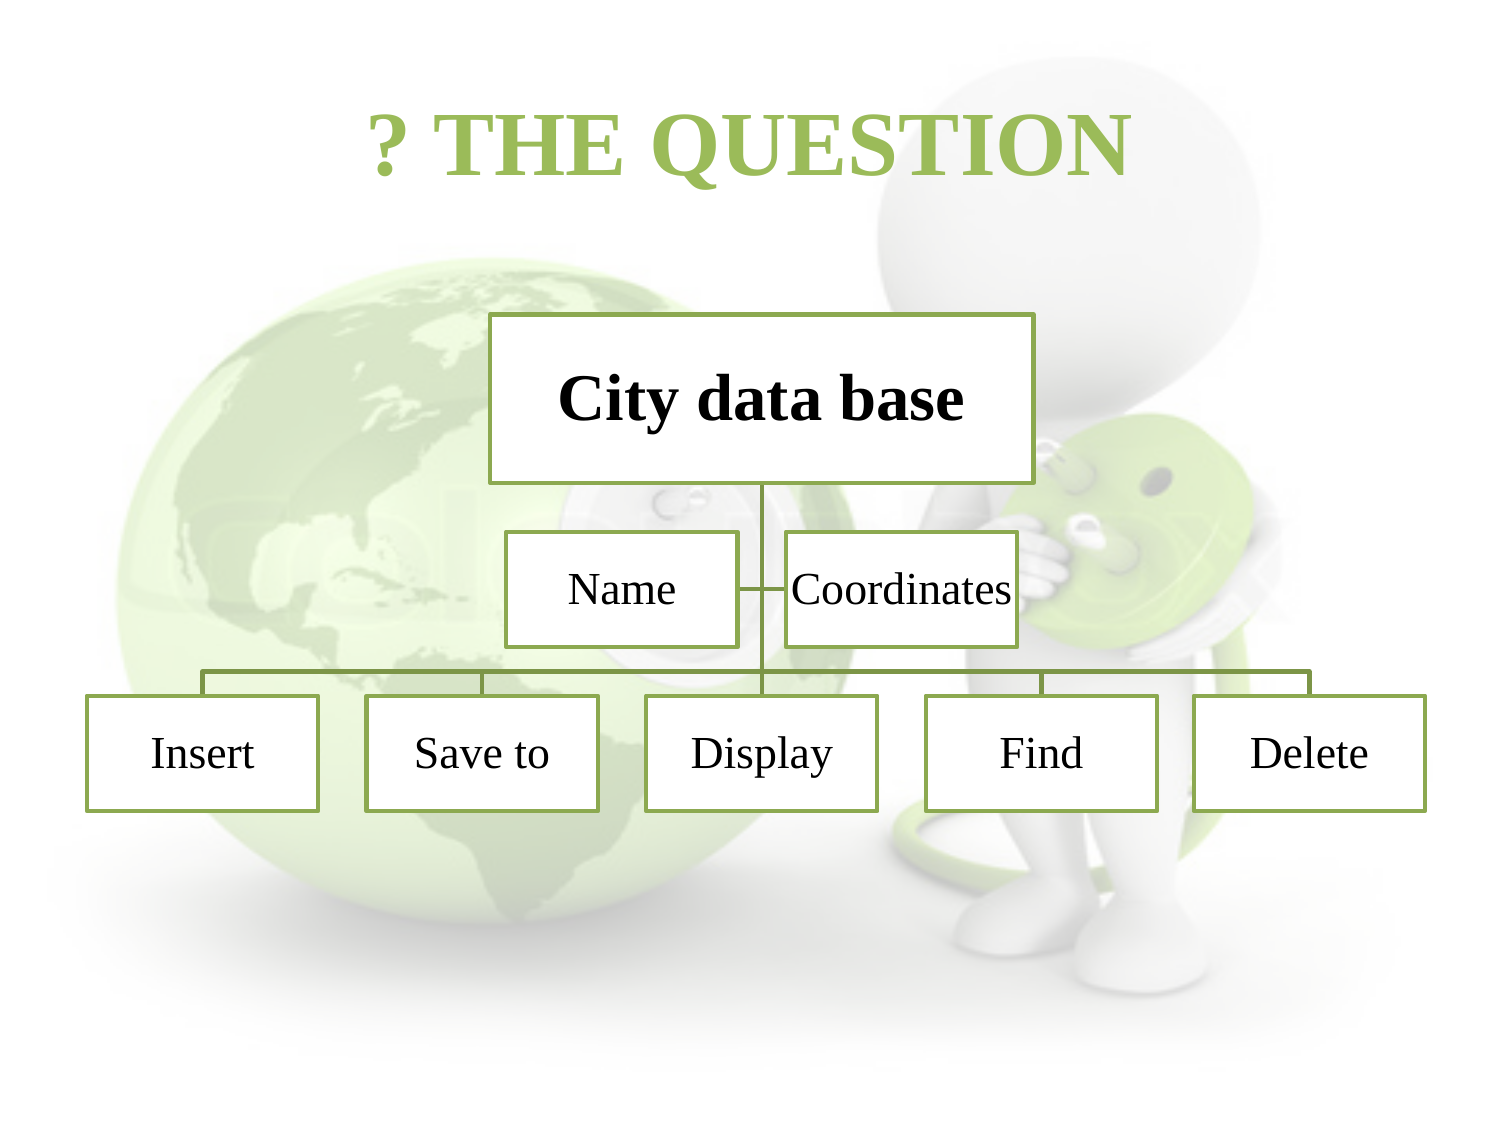

# ? THE QUESTION
City data base
Insert
Save to
Display
Find
Delete
Name
Coordinates